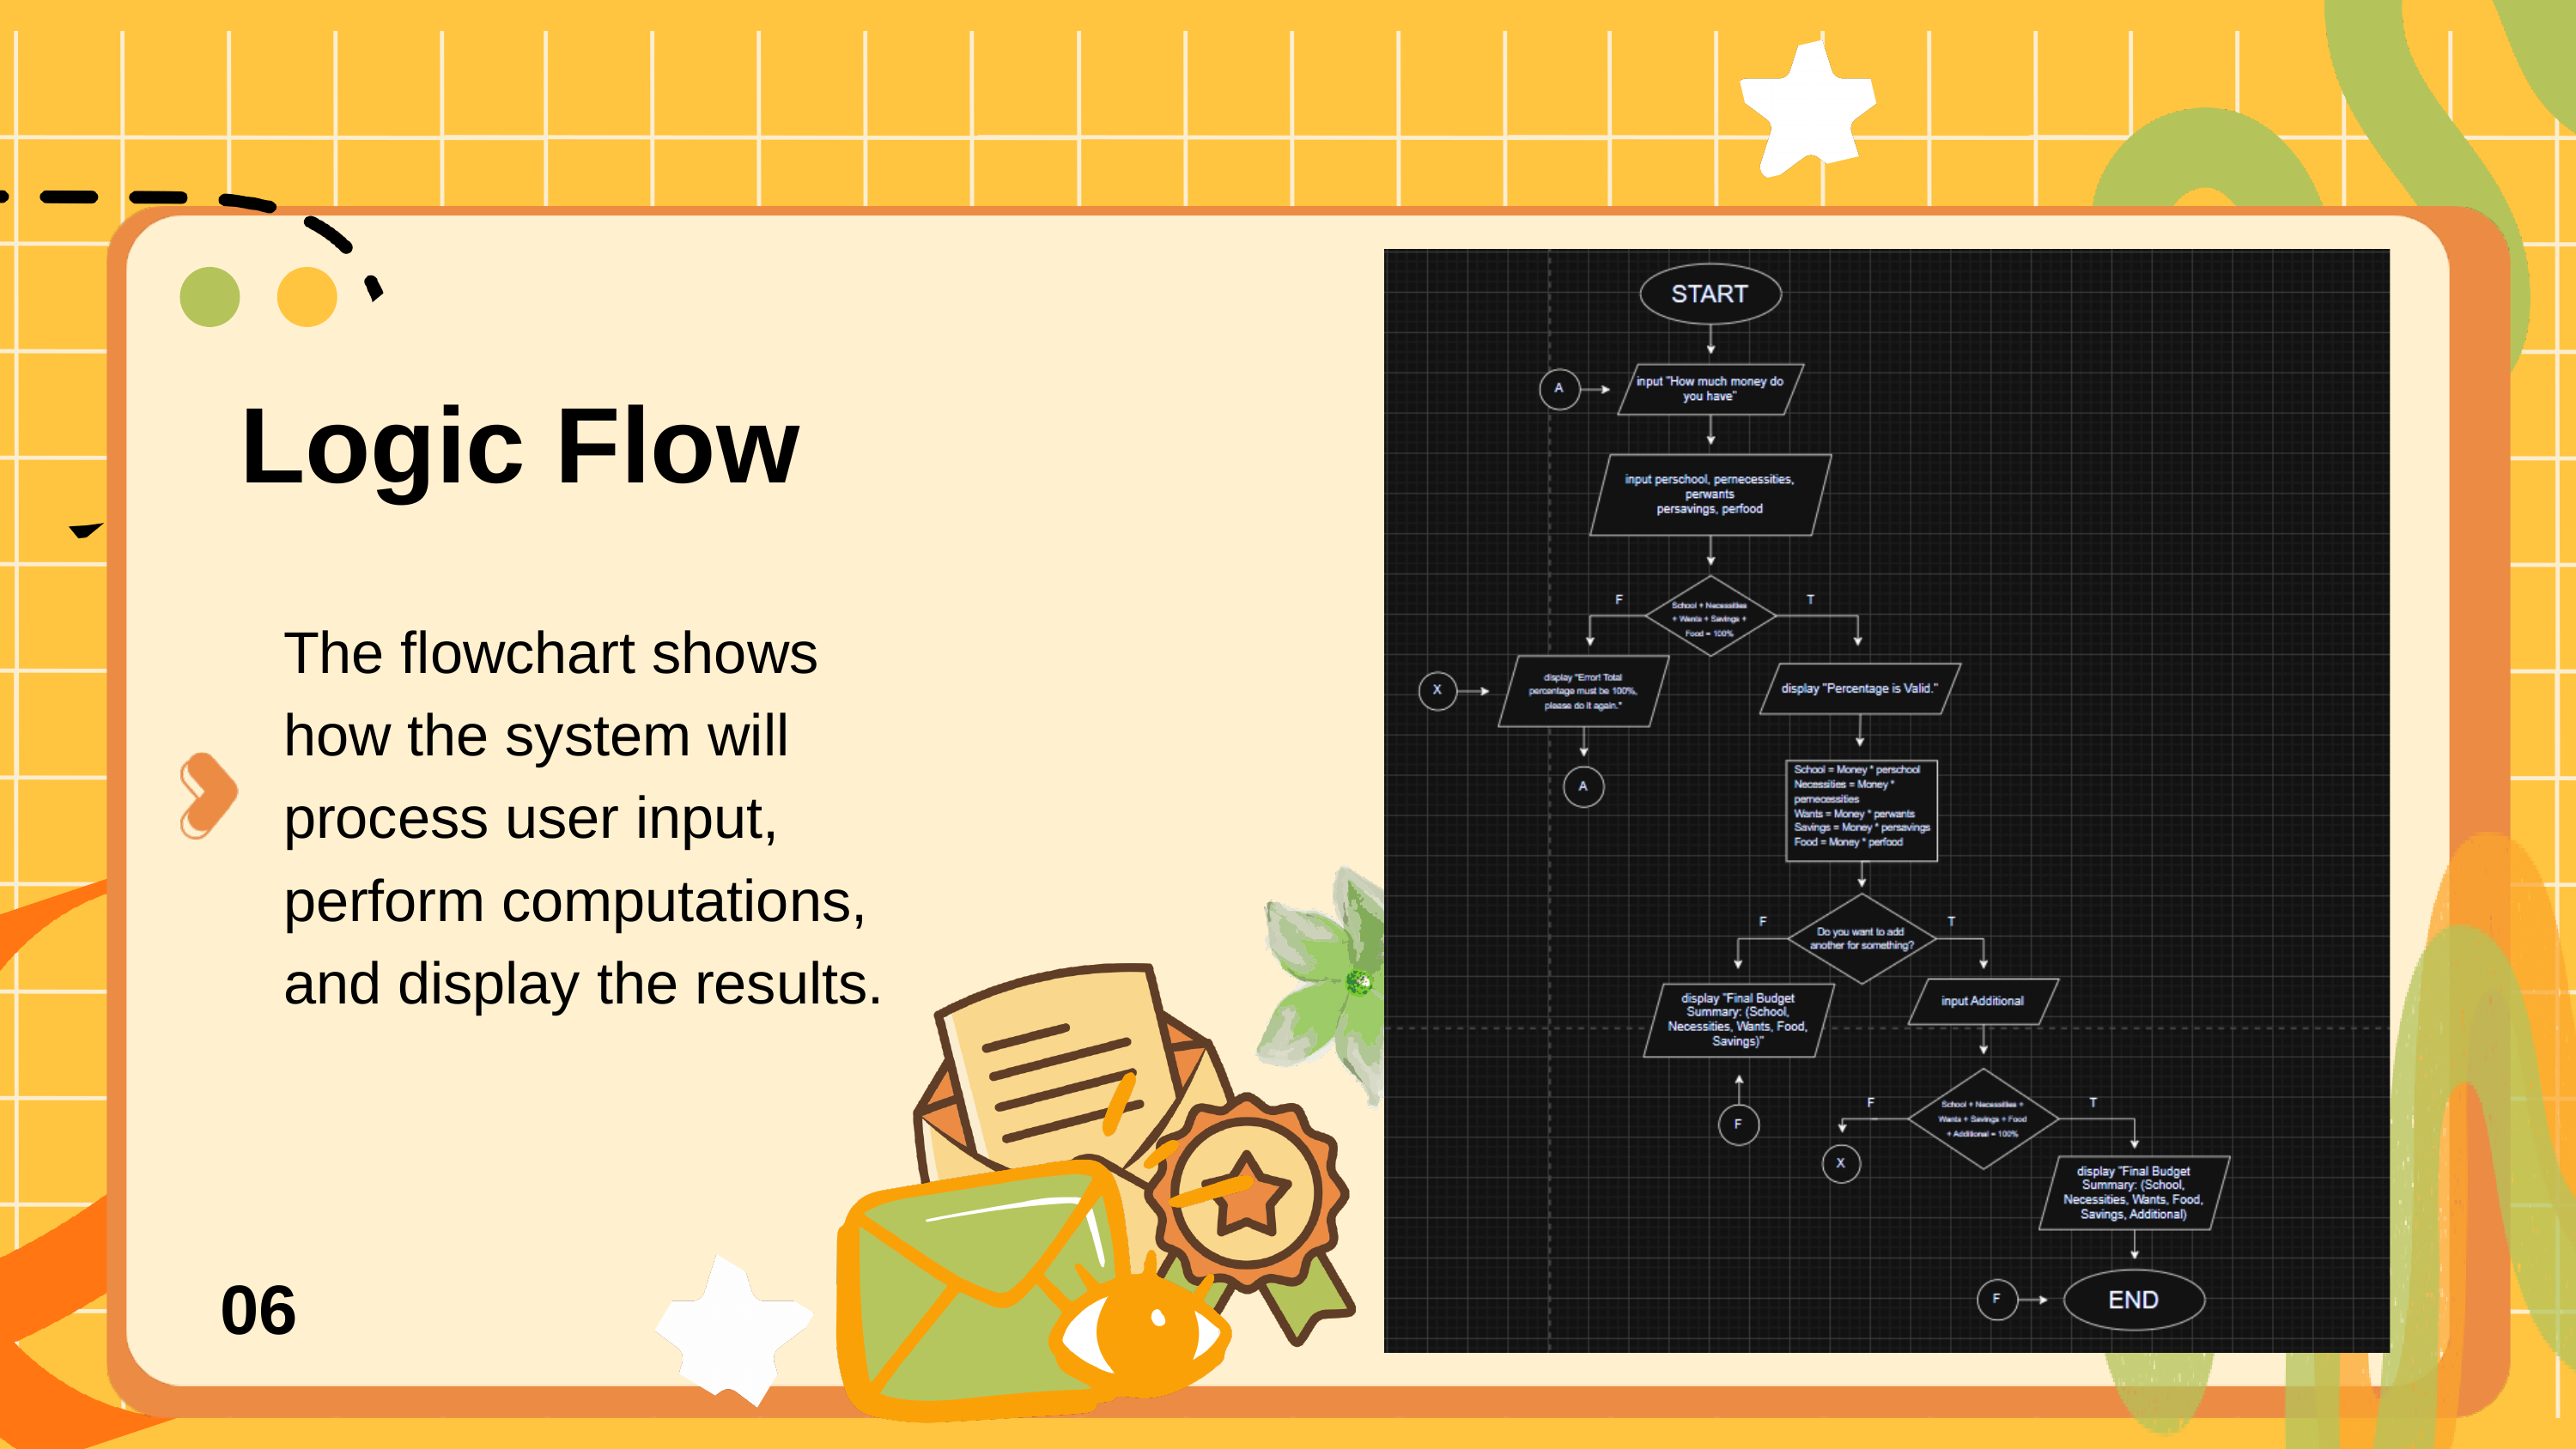

Logic Flow
The flowchart shows how the system will process user input, perform computations,
and display the results.

06